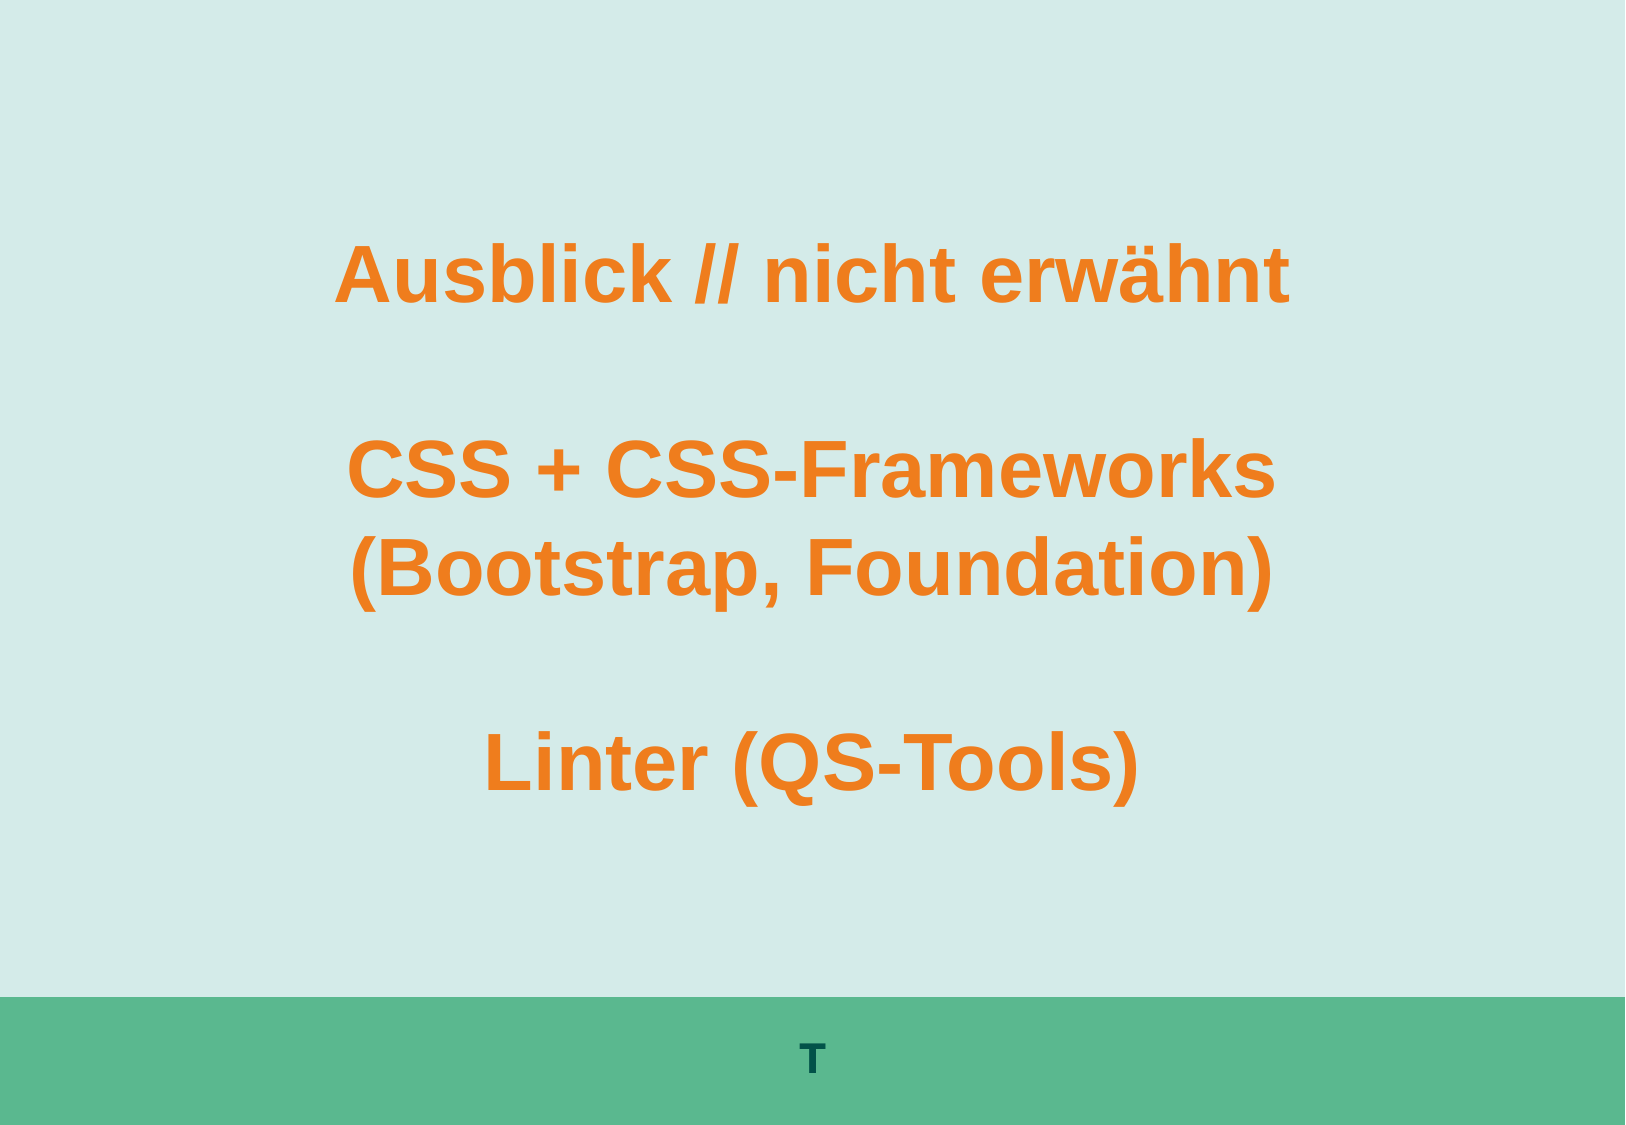

Ausblick // nicht erwähnt

CSS + CSS-Frameworks (Bootstrap, Foundation)

Linter (QS-Tools)
# t